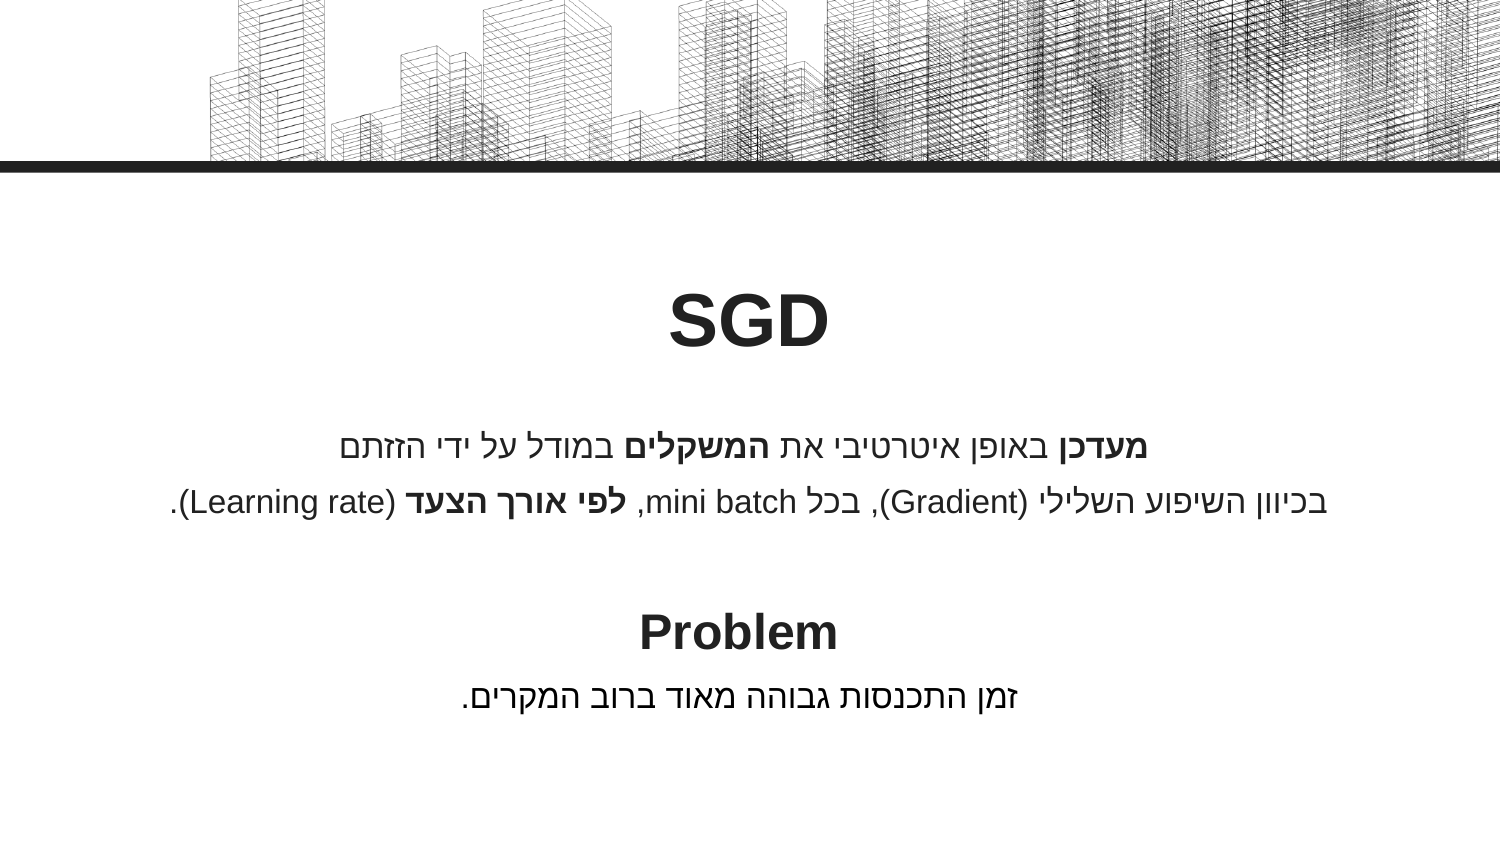

# SGD
מעדכן באופן איטרטיבי את המשקלים במודל על ידי הזזתם
בכיוון השיפוע השלילי (Gradient), בכל mini batch, לפי אורך הצעד (Learning rate).

Problem
זמן התכנסות גבוהה מאוד ברוב המקרים.